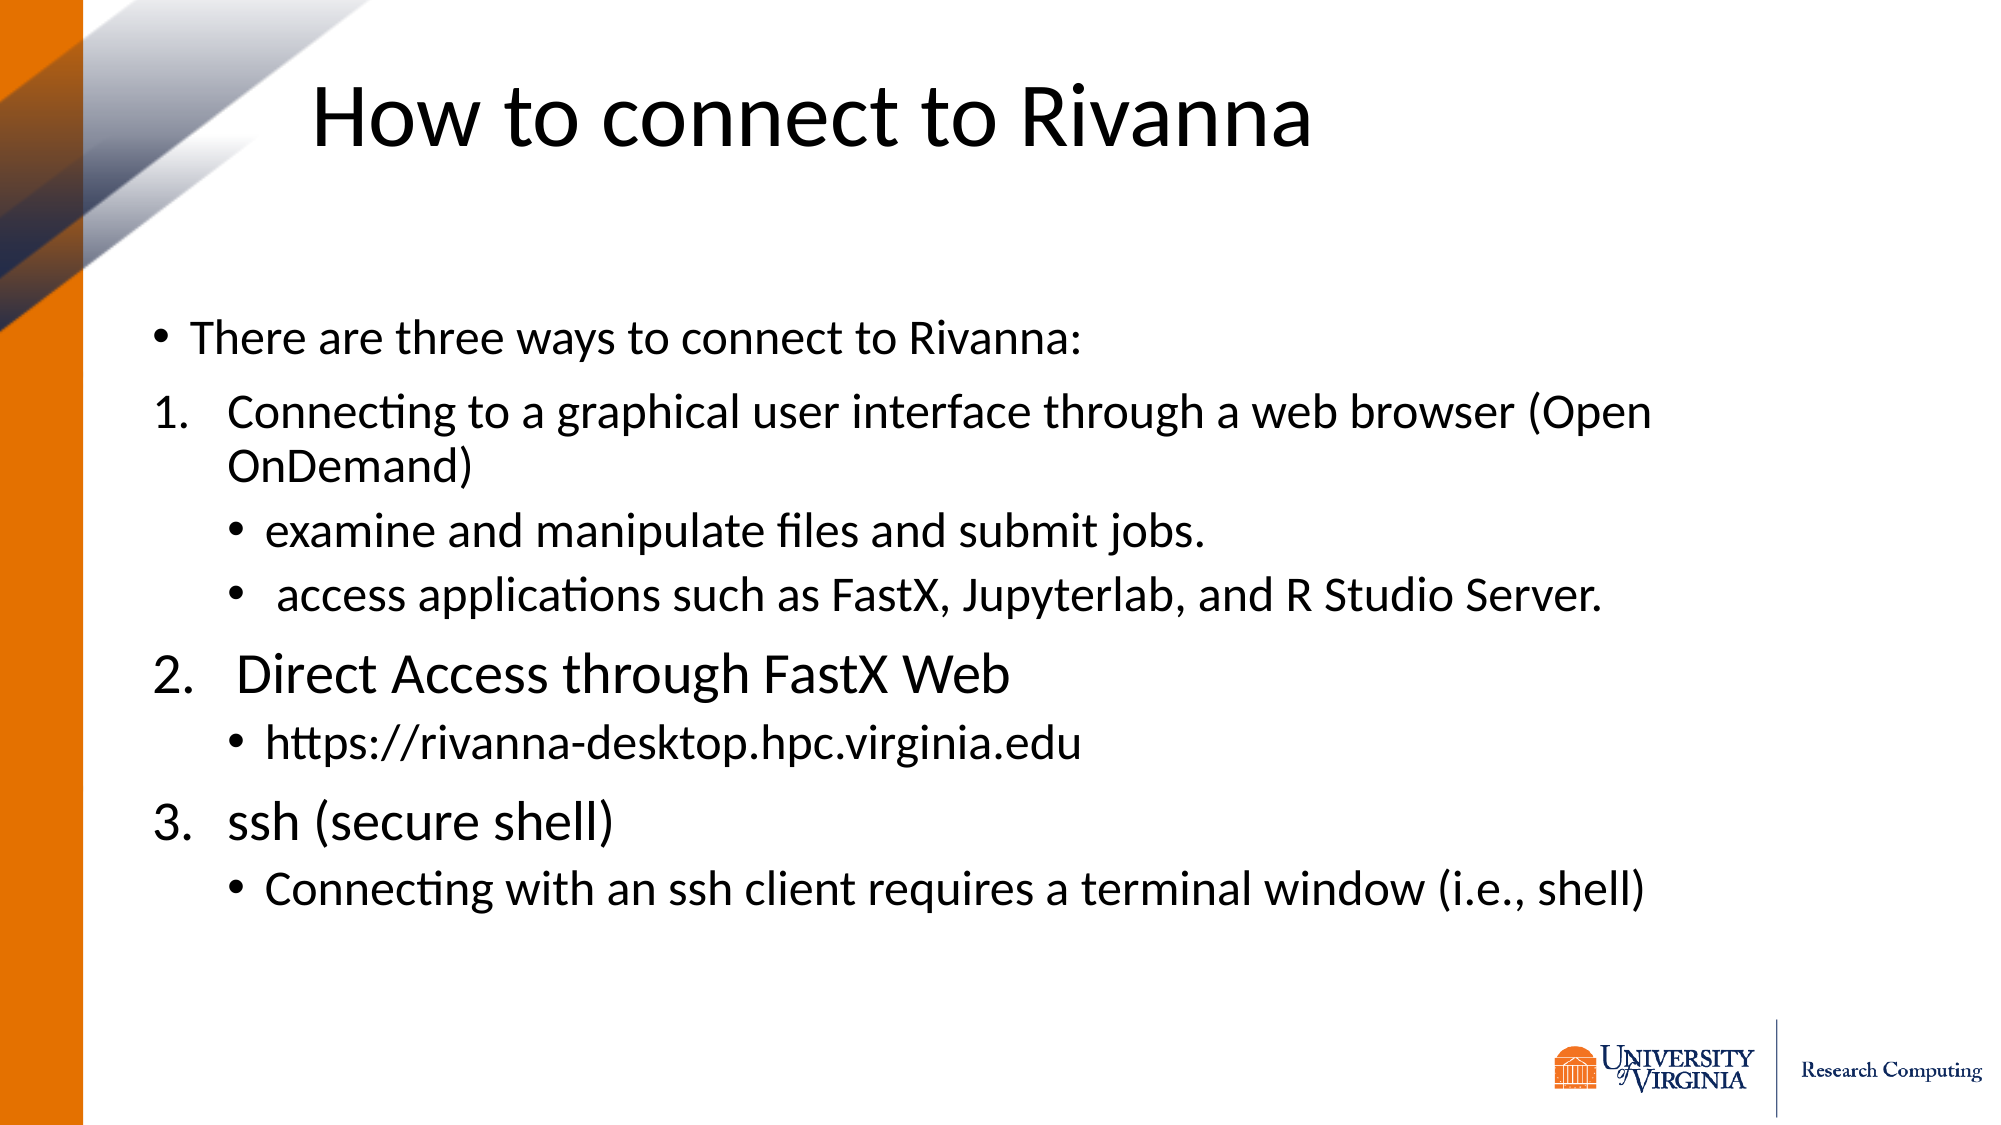

# How to connect to Rivanna
There are three ways to connect to Rivanna:
Connecting to a graphical user interface through a web browser (Open OnDemand)
examine and manipulate files and submit jobs.
 access applications such as FastX, Jupyterlab, and R Studio Server.
Direct Access through FastX Web
https://rivanna-desktop.hpc.virginia.edu
ssh (secure shell)
Connecting with an ssh client requires a terminal window (i.e., shell)